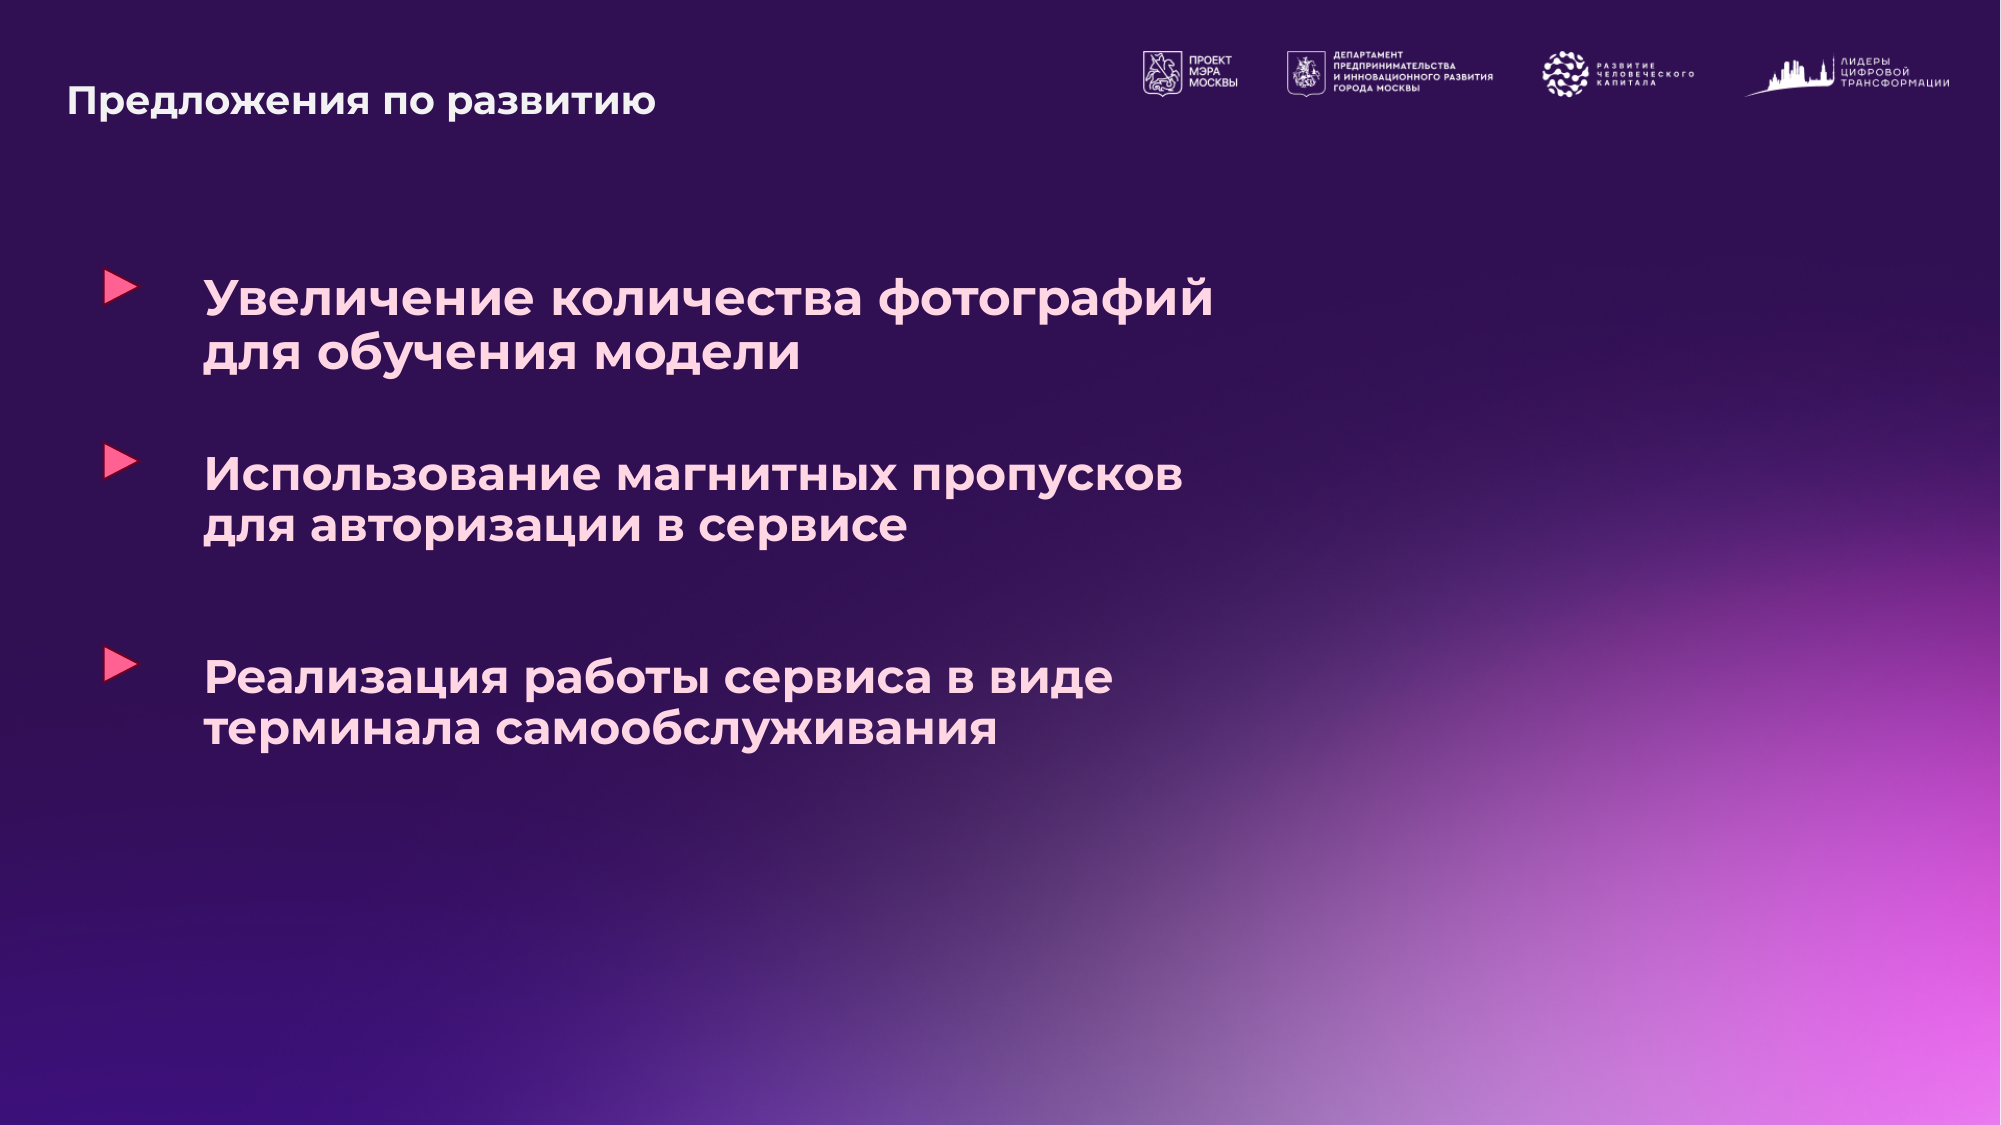

# Предложения по развитию
Увеличение количества фотографий для обучения модели

Использование магнитных пропусков для авторизации в сервисе

Реализация работы сервиса в виде терминала самообслуживания